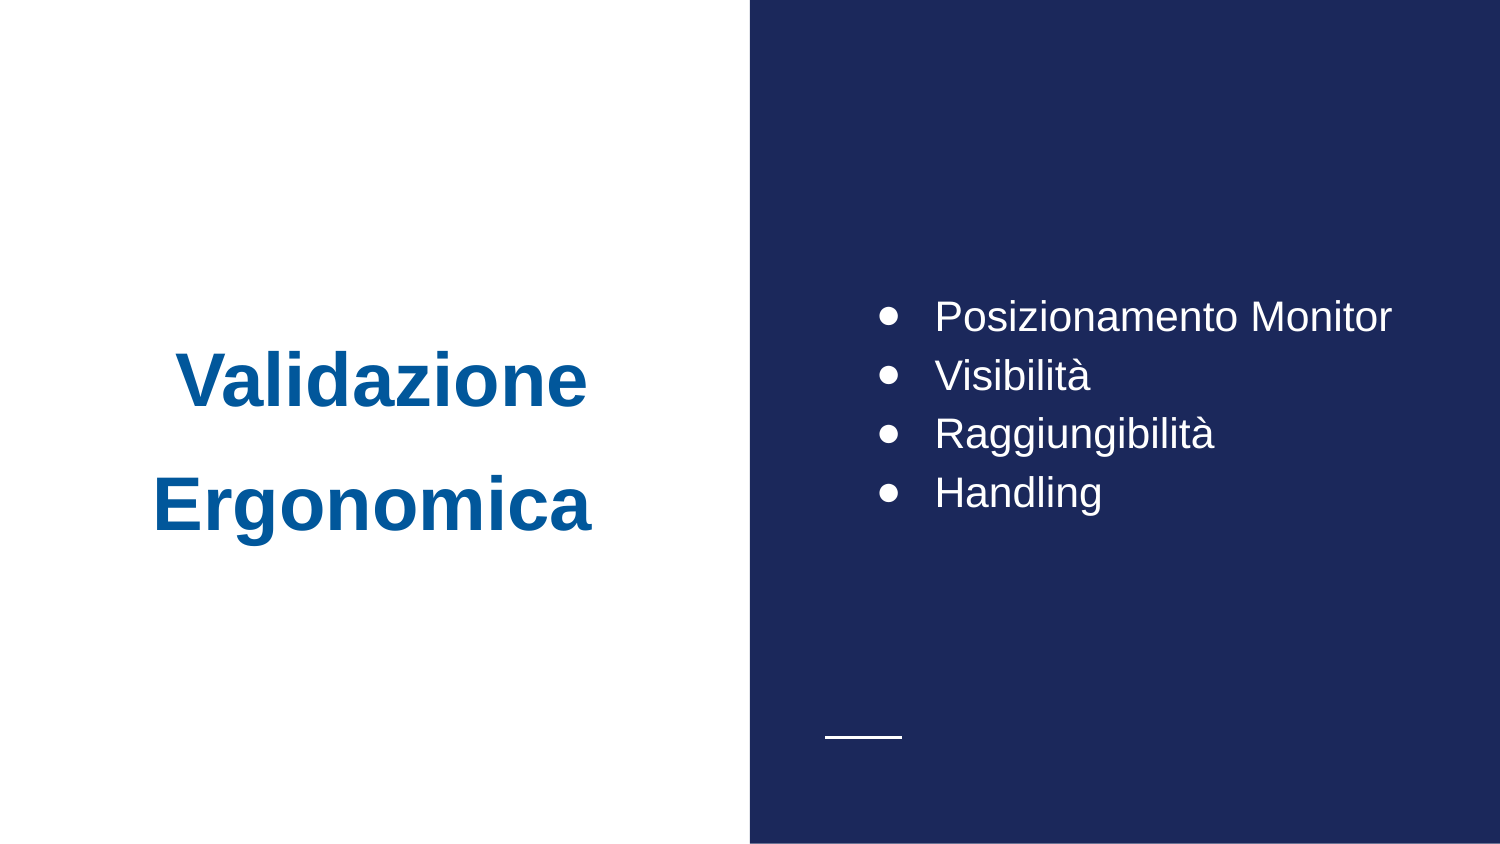

Posizionamento Monitor
Visibilità
Raggiungibilità
Handling

# Validazione
Ergonomica